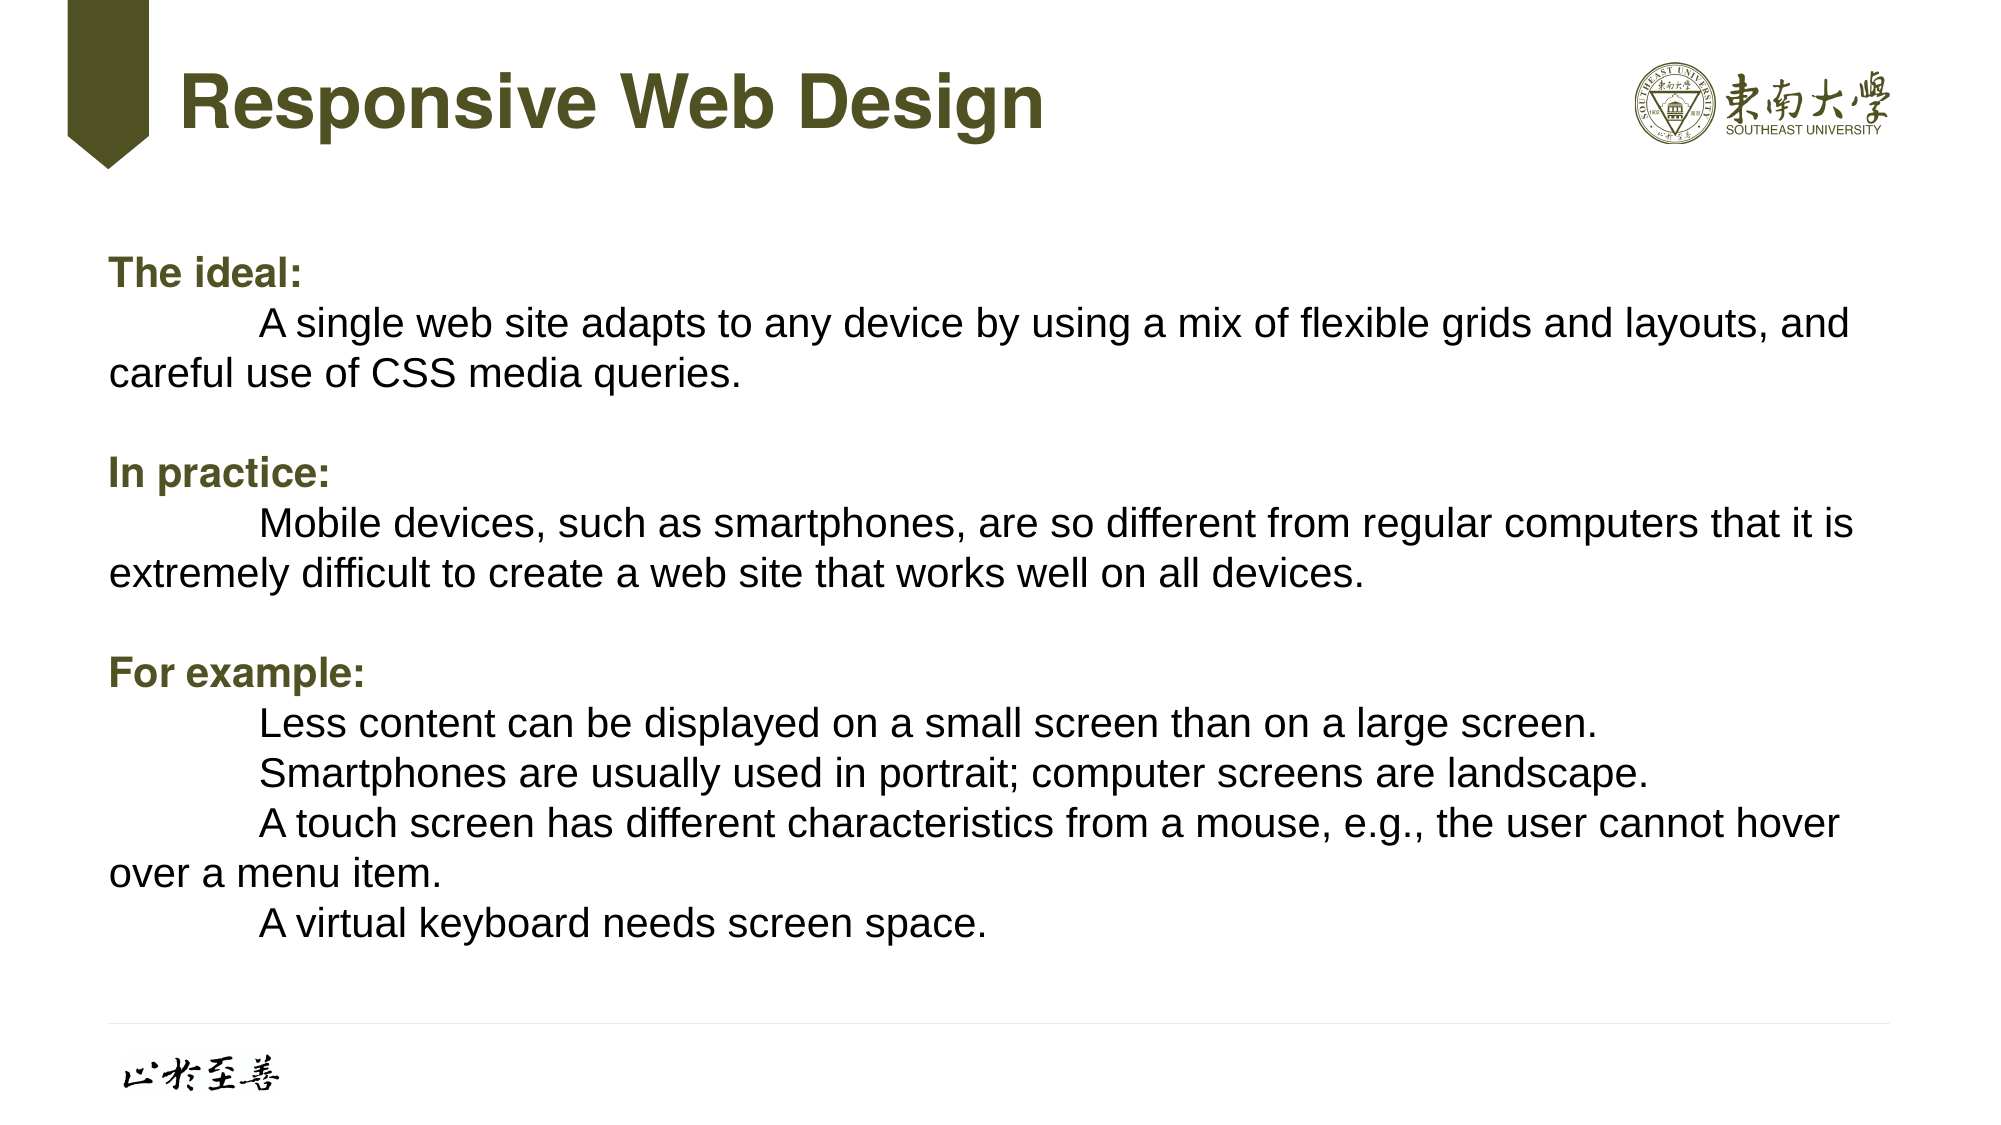

# Responsive Web Design
The ideal:
	A single web site adapts to any device by using a mix of flexible grids and layouts, and 	careful use of CSS media queries.

In practice:
	Mobile devices, such as smartphones, are so different from regular computers that it is 	extremely difficult to create a web site that works well on all devices.

For example:
	Less content can be displayed on a small screen than on a large screen.
	Smartphones are usually used in portrait; computer screens are landscape.
	A touch screen has different characteristics from a mouse, e.g., the user cannot hover 	over a menu item.
	A virtual keyboard needs screen space.
52